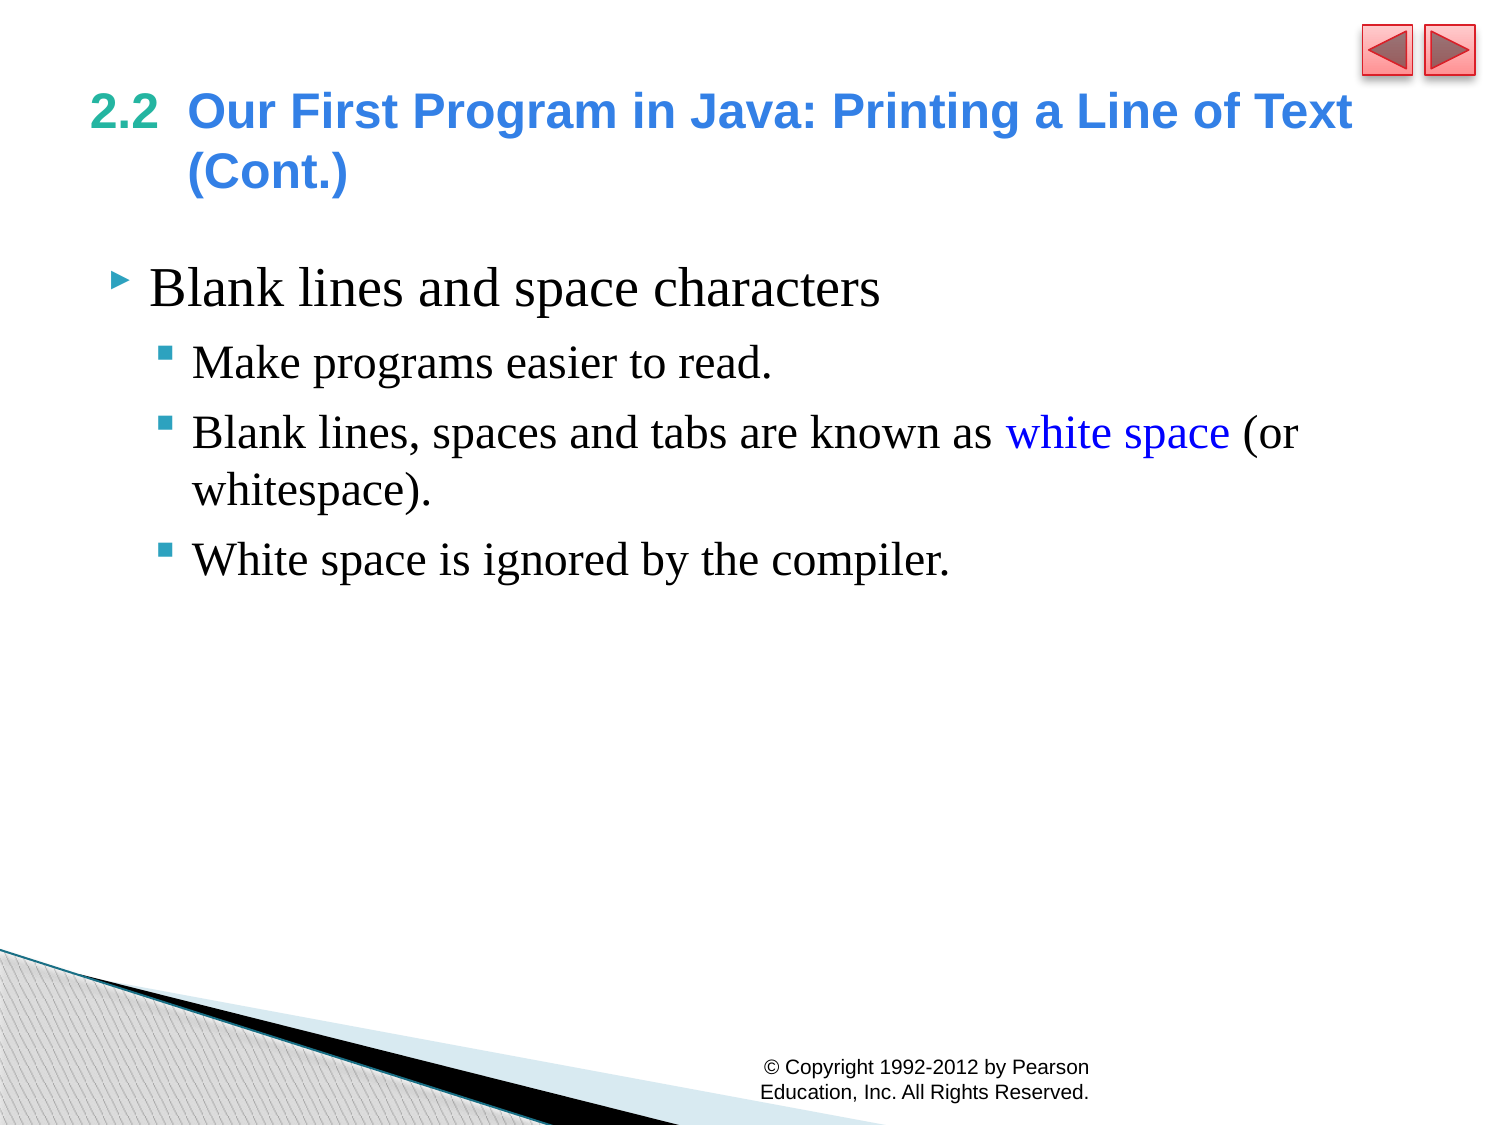

# 2.2  Our First Program in Java: Printing a Line of Text (Cont.)
Blank lines and space characters
Make programs easier to read.
Blank lines, spaces and tabs are known as white space (or whitespace).
White space is ignored by the compiler.
© Copyright 1992-2012 by Pearson Education, Inc. All Rights Reserved.